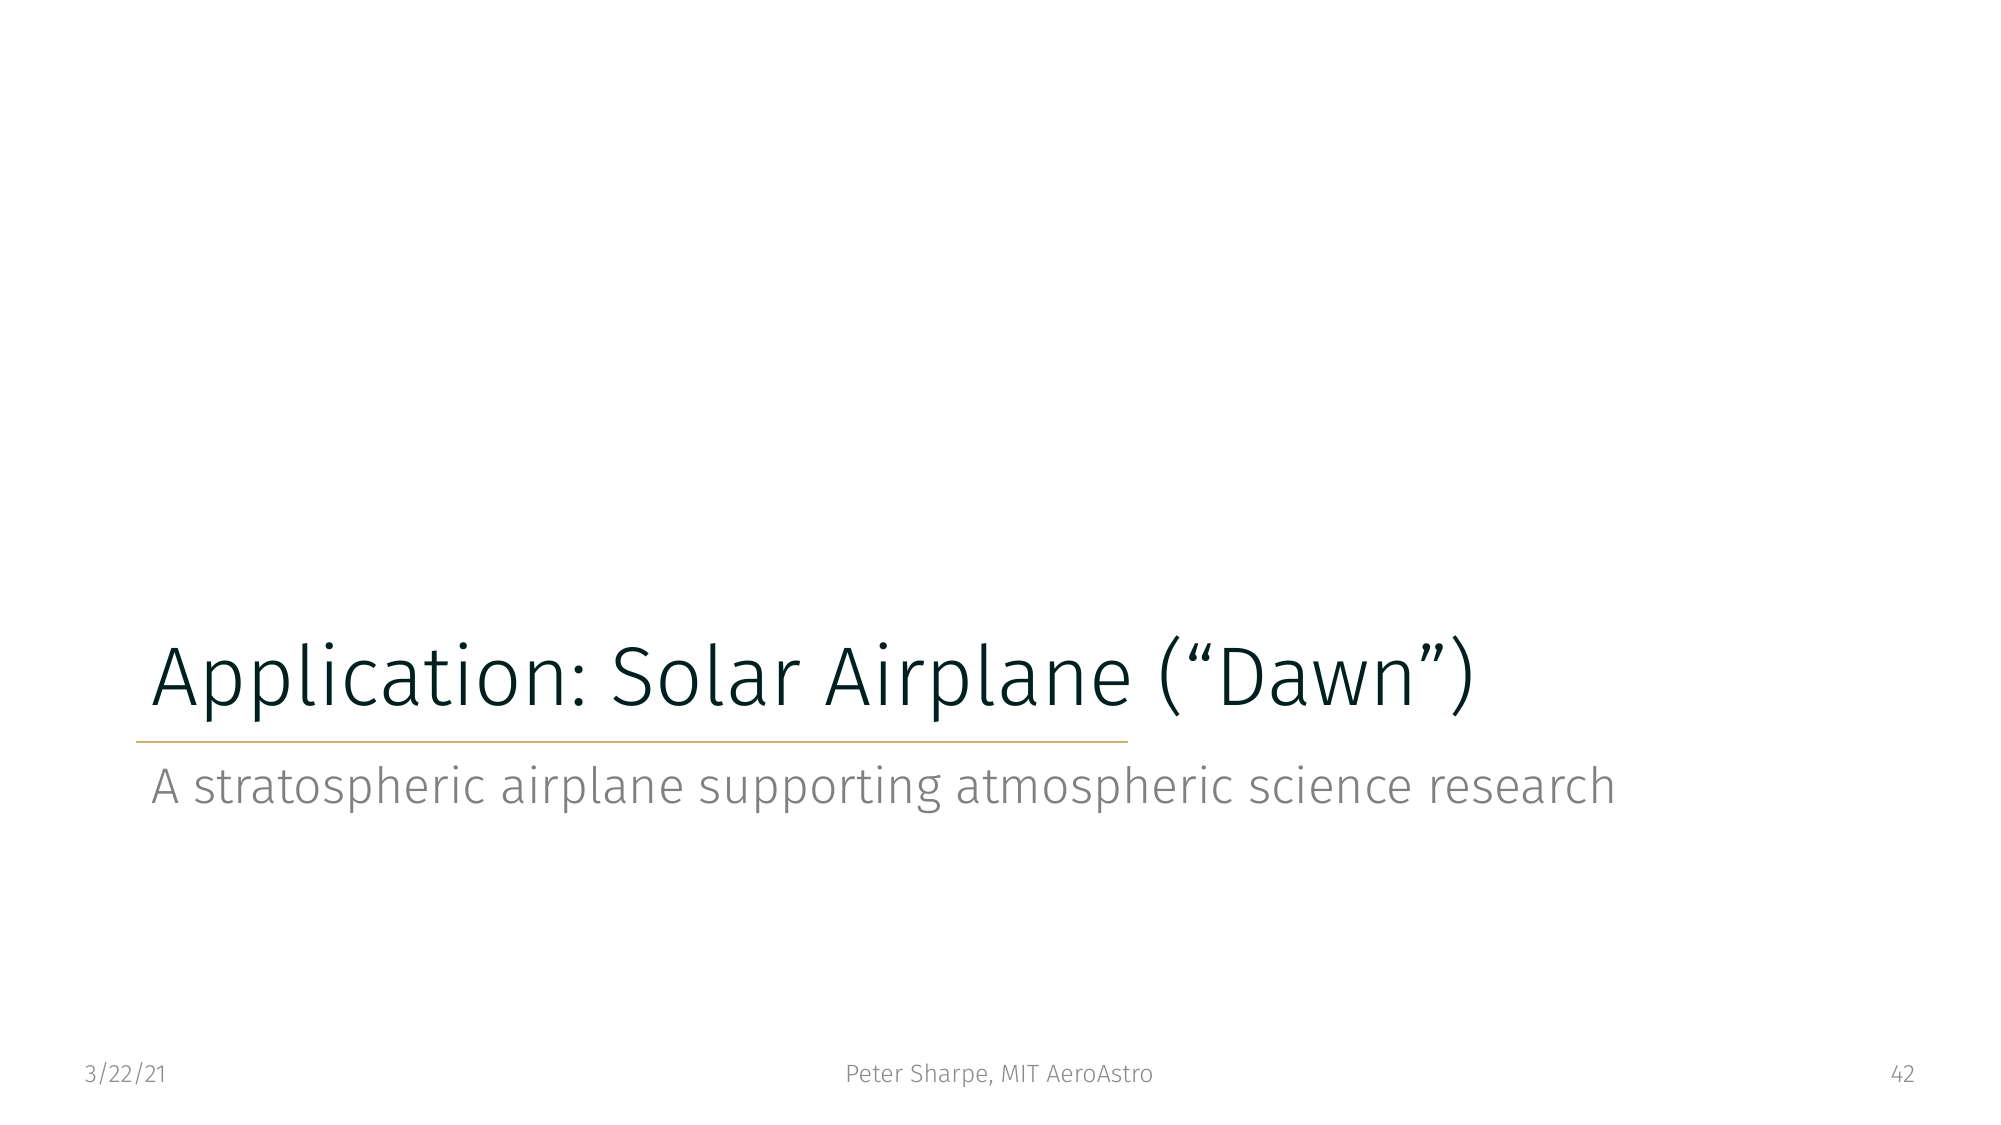

# Application: Solar Airplane (“Dawn”)
A stratospheric airplane supporting atmospheric science research
3/22/21
42
Peter Sharpe, MIT AeroAstro